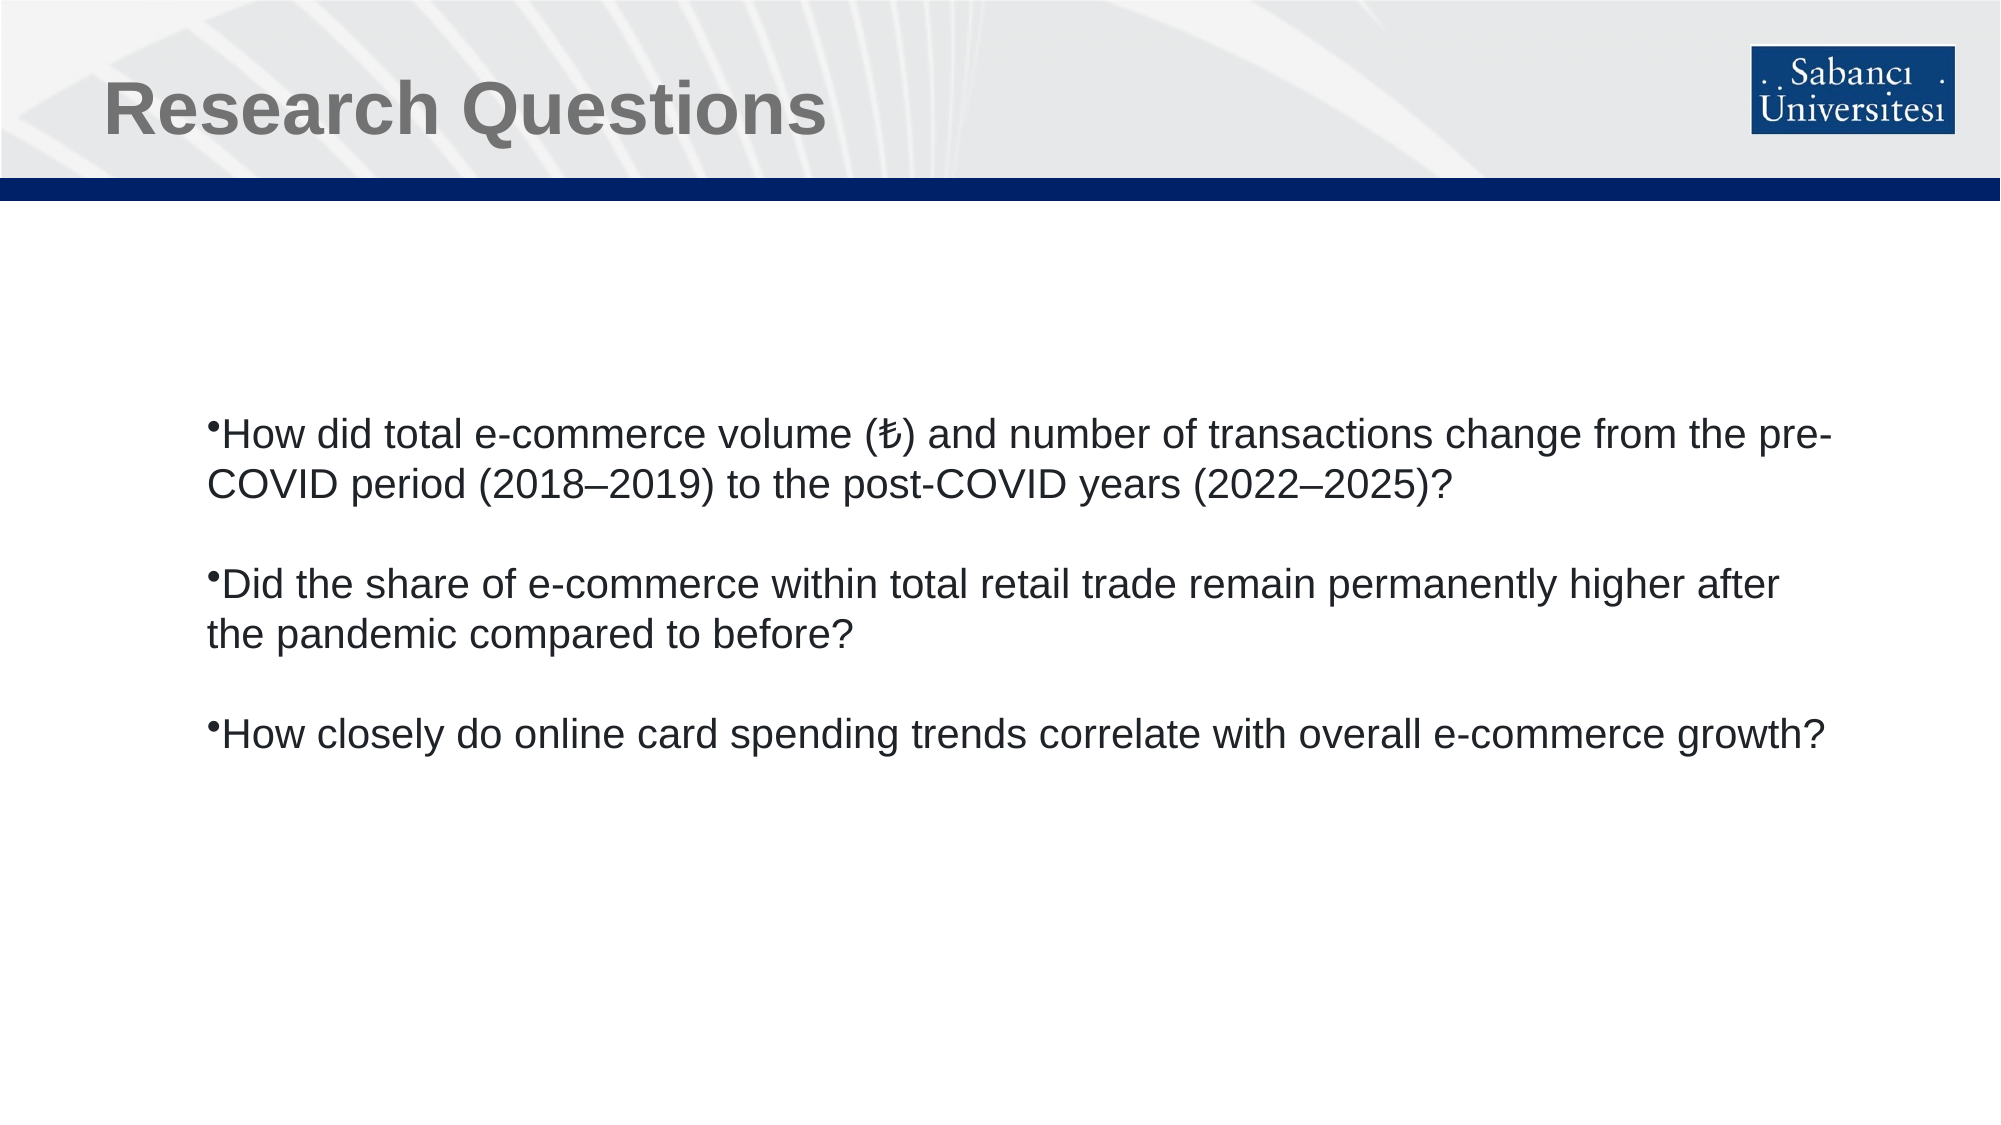

# Research Questions

How did total e-commerce volume (₺) and number of transactions change from the pre-COVID period (2018–2019) to the post-COVID years (2022–2025)?

Did the share of e-commerce within total retail trade remain permanently higher after the pandemic compared to before?

How closely do online card spending trends correlate with overall e-commerce growth?